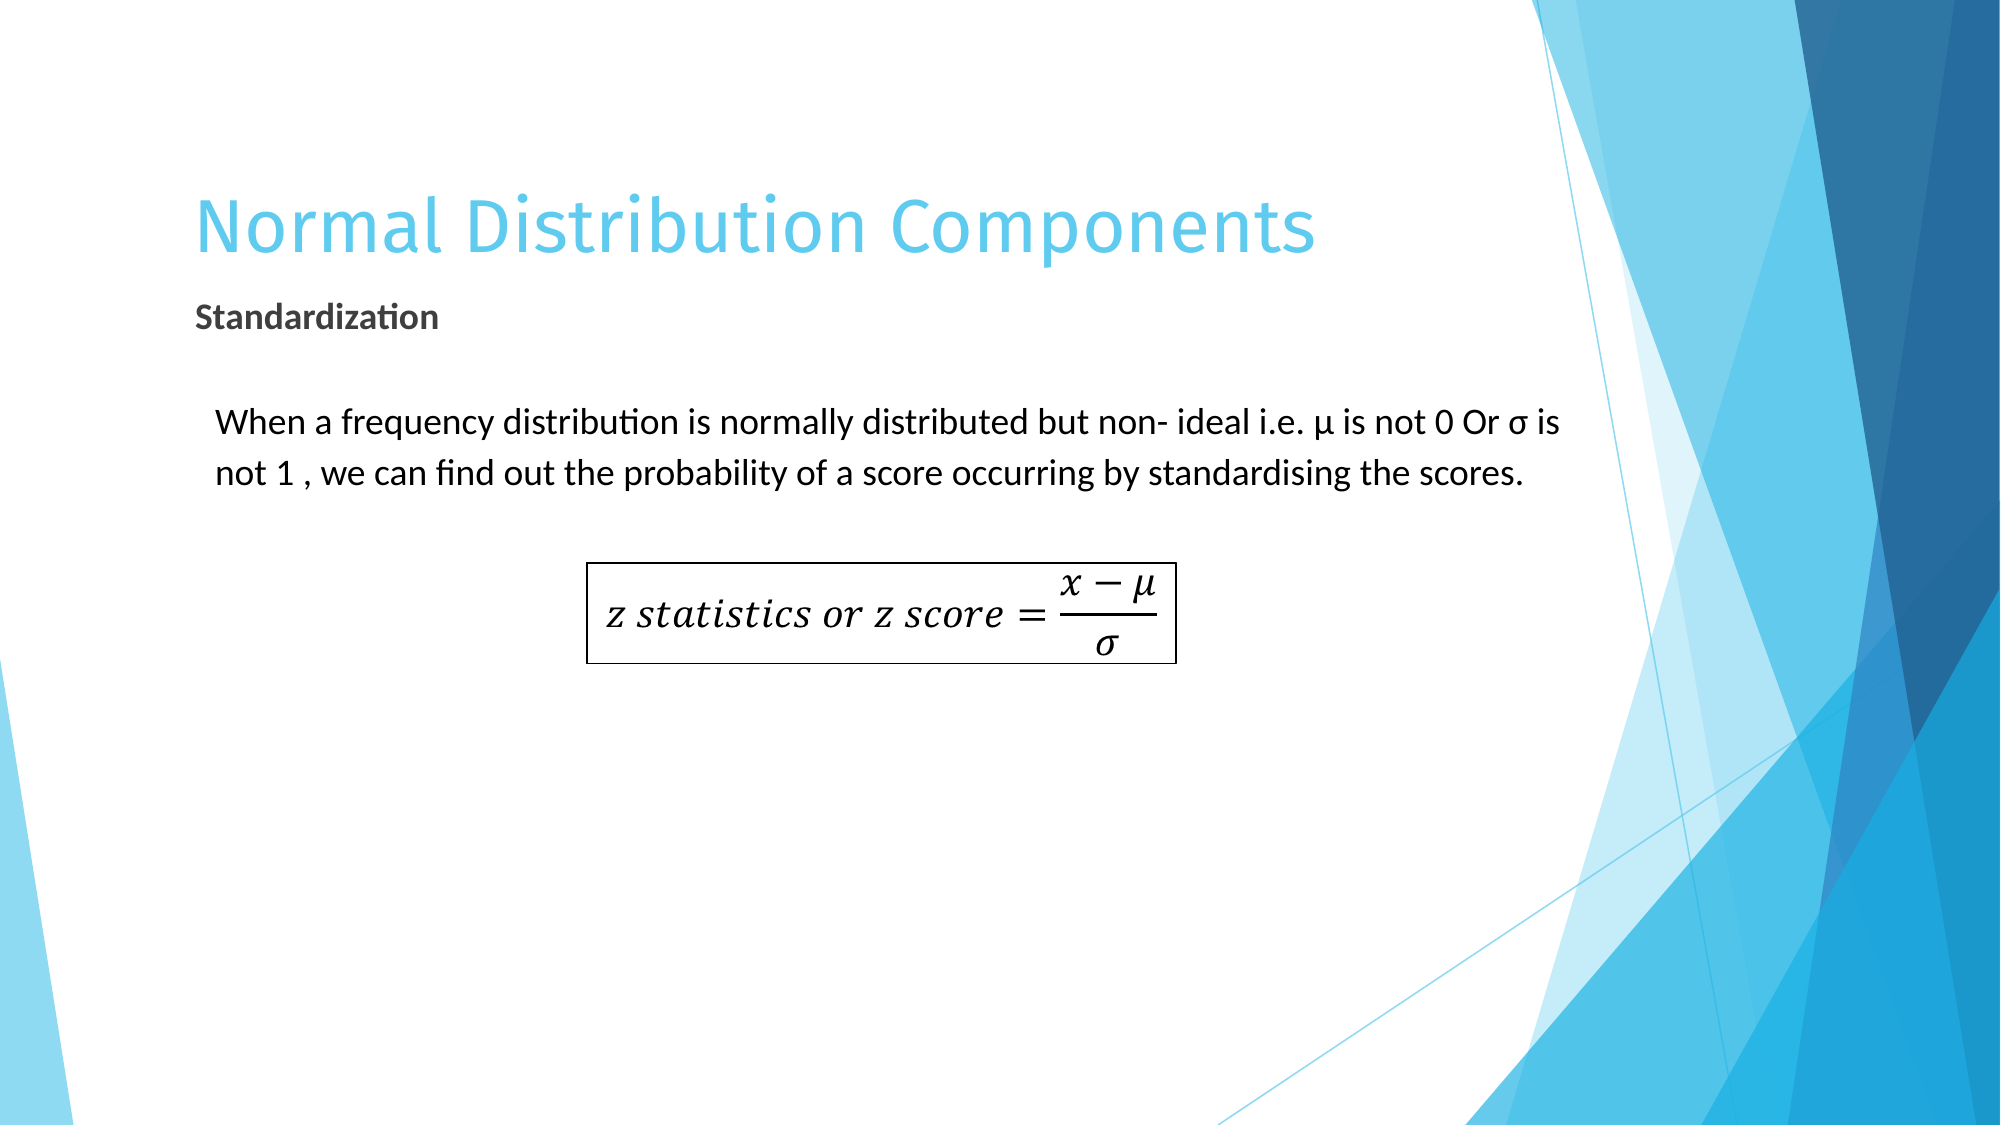

# Normal Distribution Components
Standardization
When a frequency distribution is normally distributed but non- ideal i.e. μ is not 0 Or σ is not 1 , we can find out the probability of a score occurring by standardising the scores.